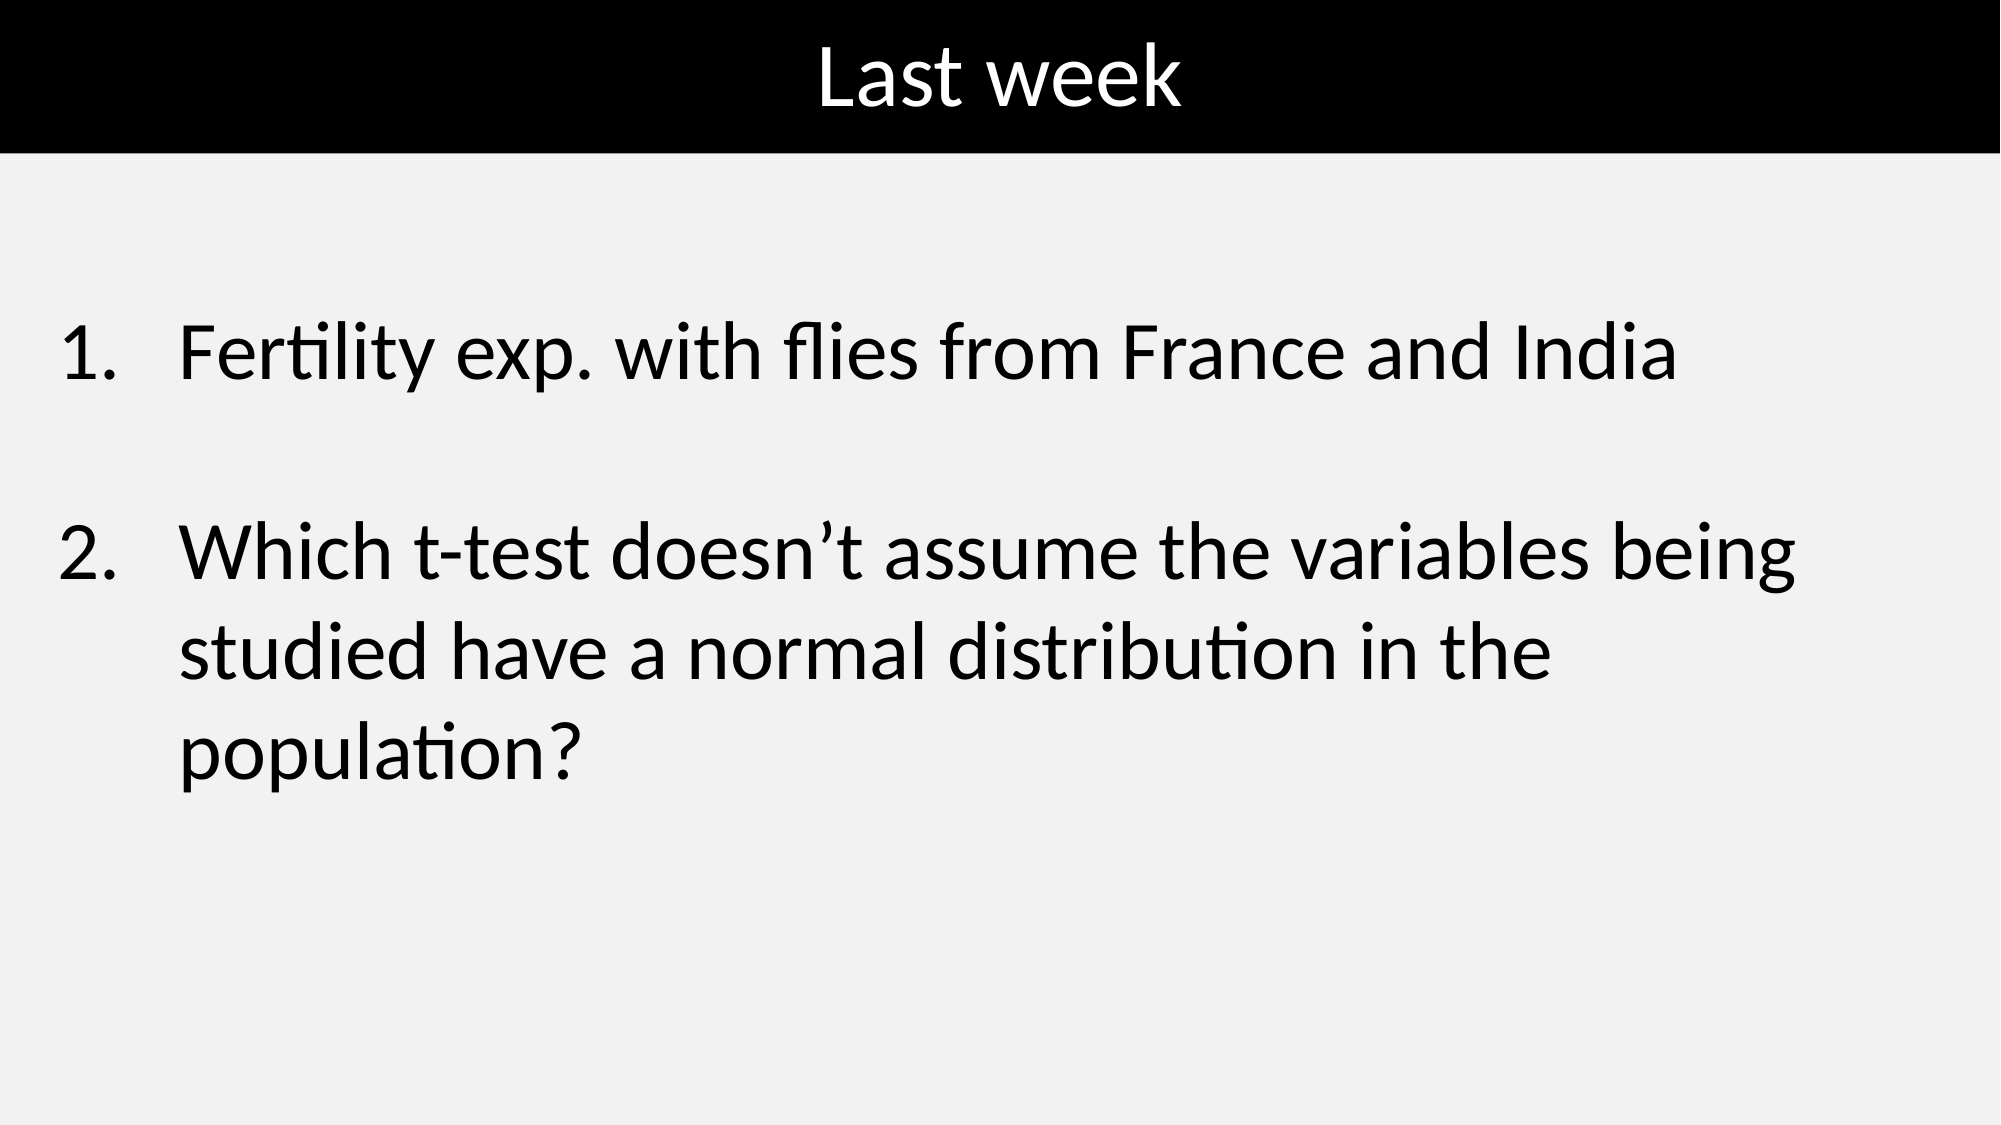

# Last week
Fertility exp. with flies from France and India

Which t-test doesn’t assume the variables being studied have a normal distribution in the population?